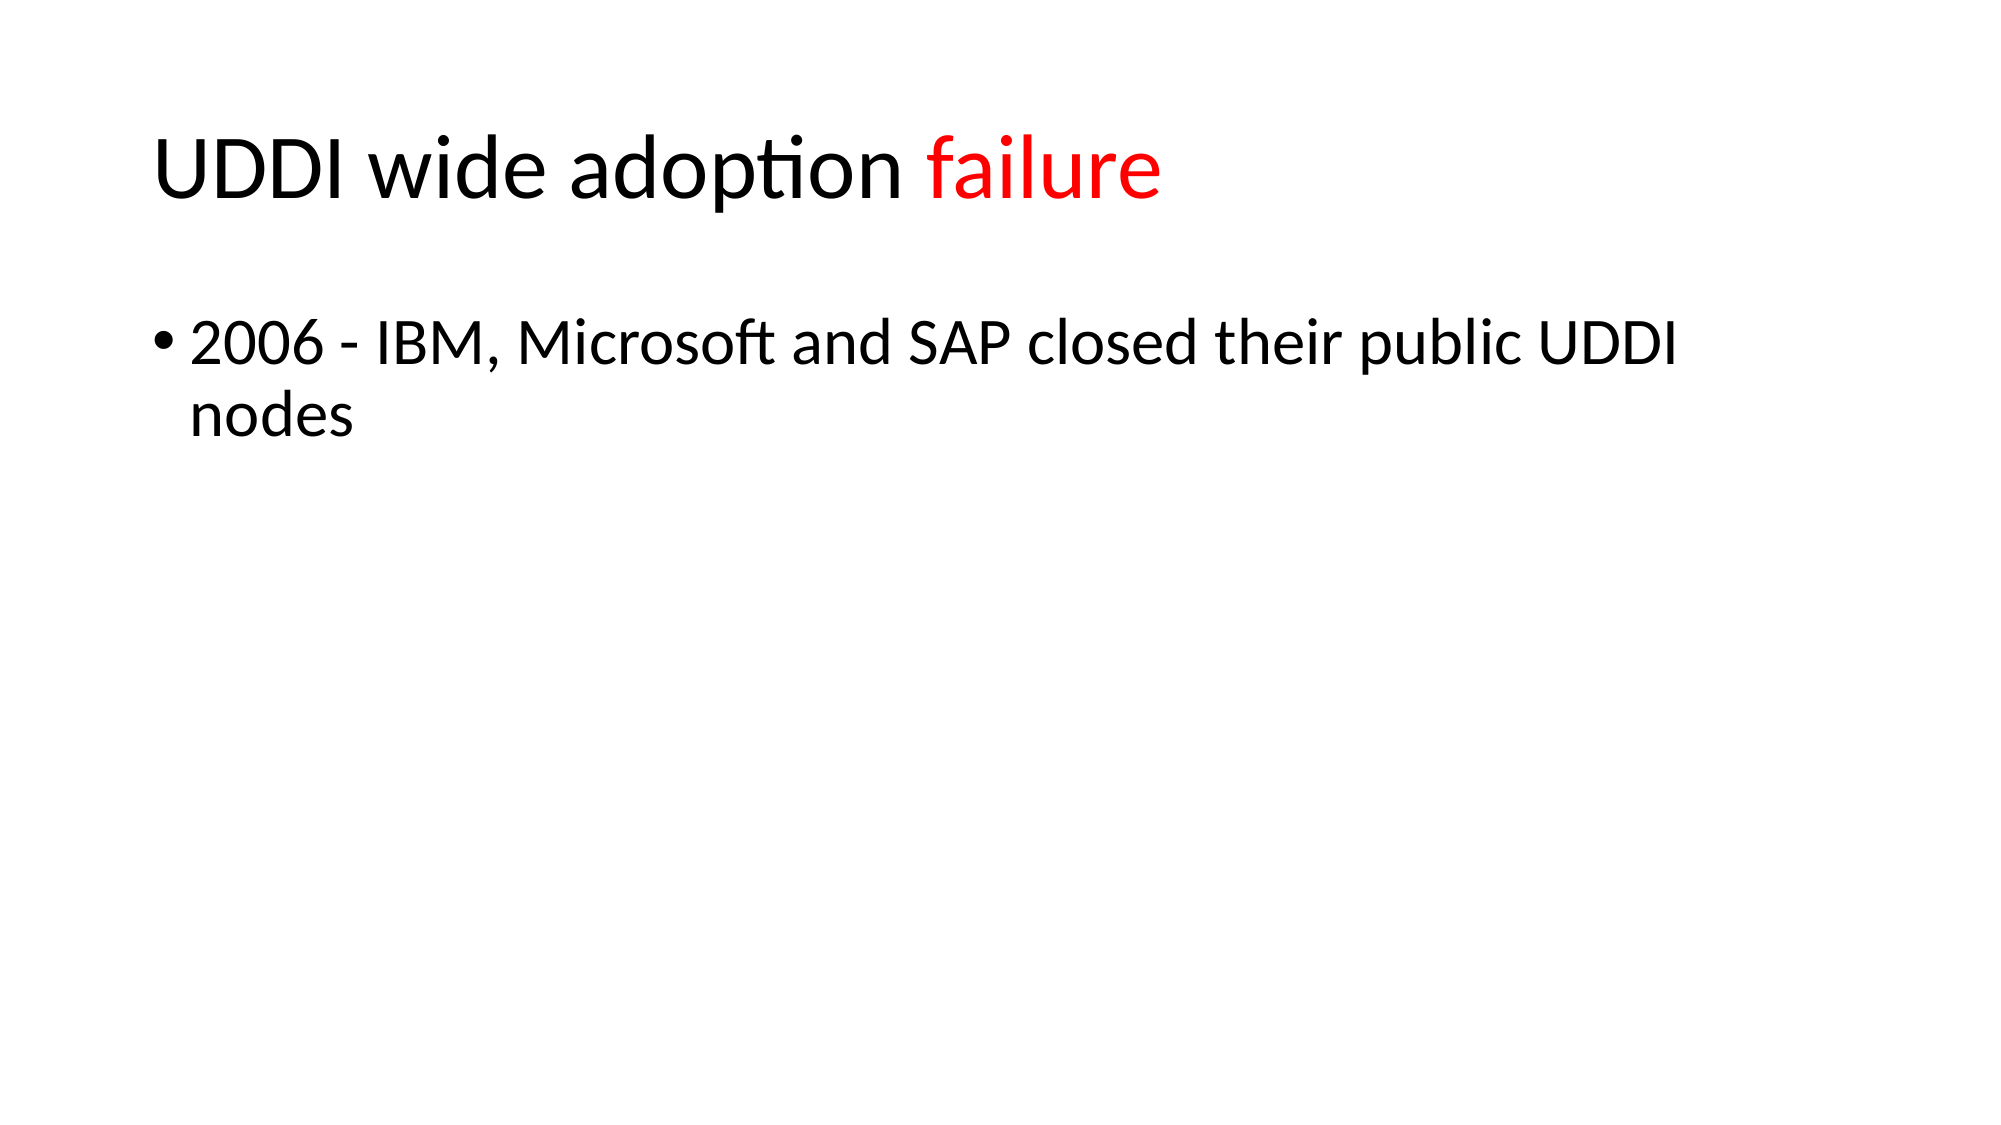

# UDDI wide adoption failure
2006 - IBM, Microsoft and SAP closed their public UDDI nodes